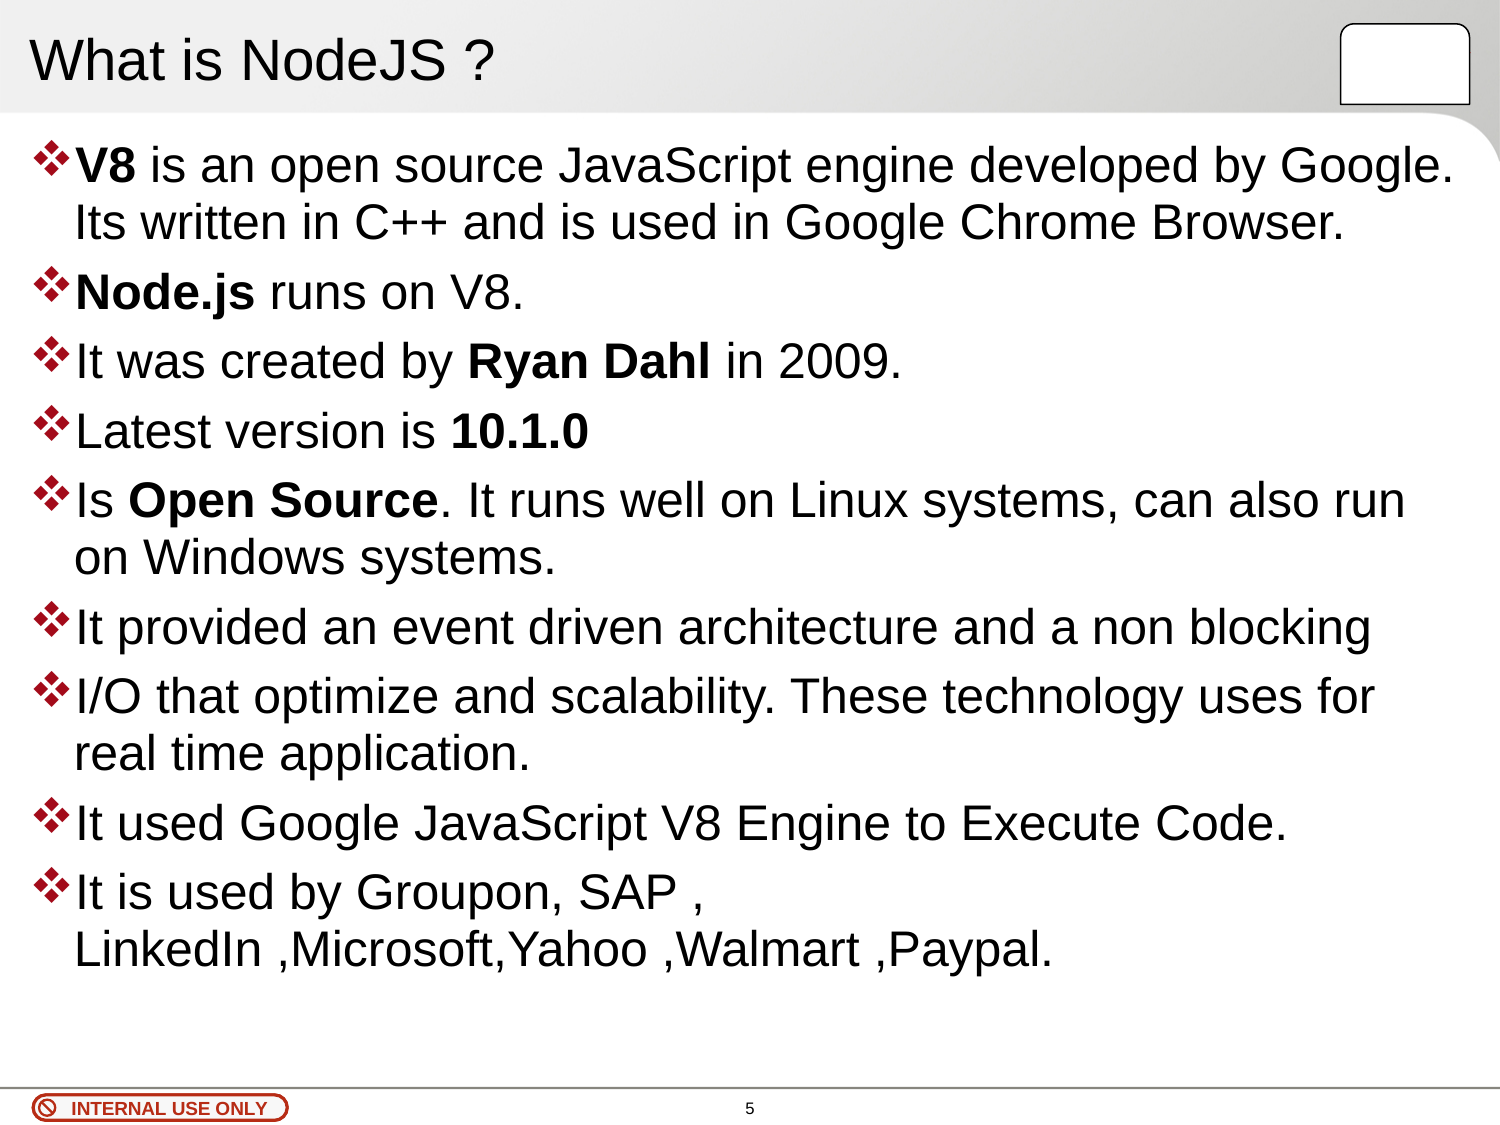

# What is NodeJS ?
V8 is an open source JavaScript engine developed by Google. Its written in C++ and is used in Google Chrome Browser.
Node.js runs on V8.
It was created by Ryan Dahl in 2009.
Latest version is 10.1.0
Is Open Source. It runs well on Linux systems, can also run on Windows systems.
It provided an event driven architecture and a non blocking
I/O that optimize and scalability. These technology uses for real time application.
It used Google JavaScript V8 Engine to Execute Code.
It is used by Groupon, SAP , LinkedIn ,Microsoft,Yahoo ,Walmart ,Paypal.